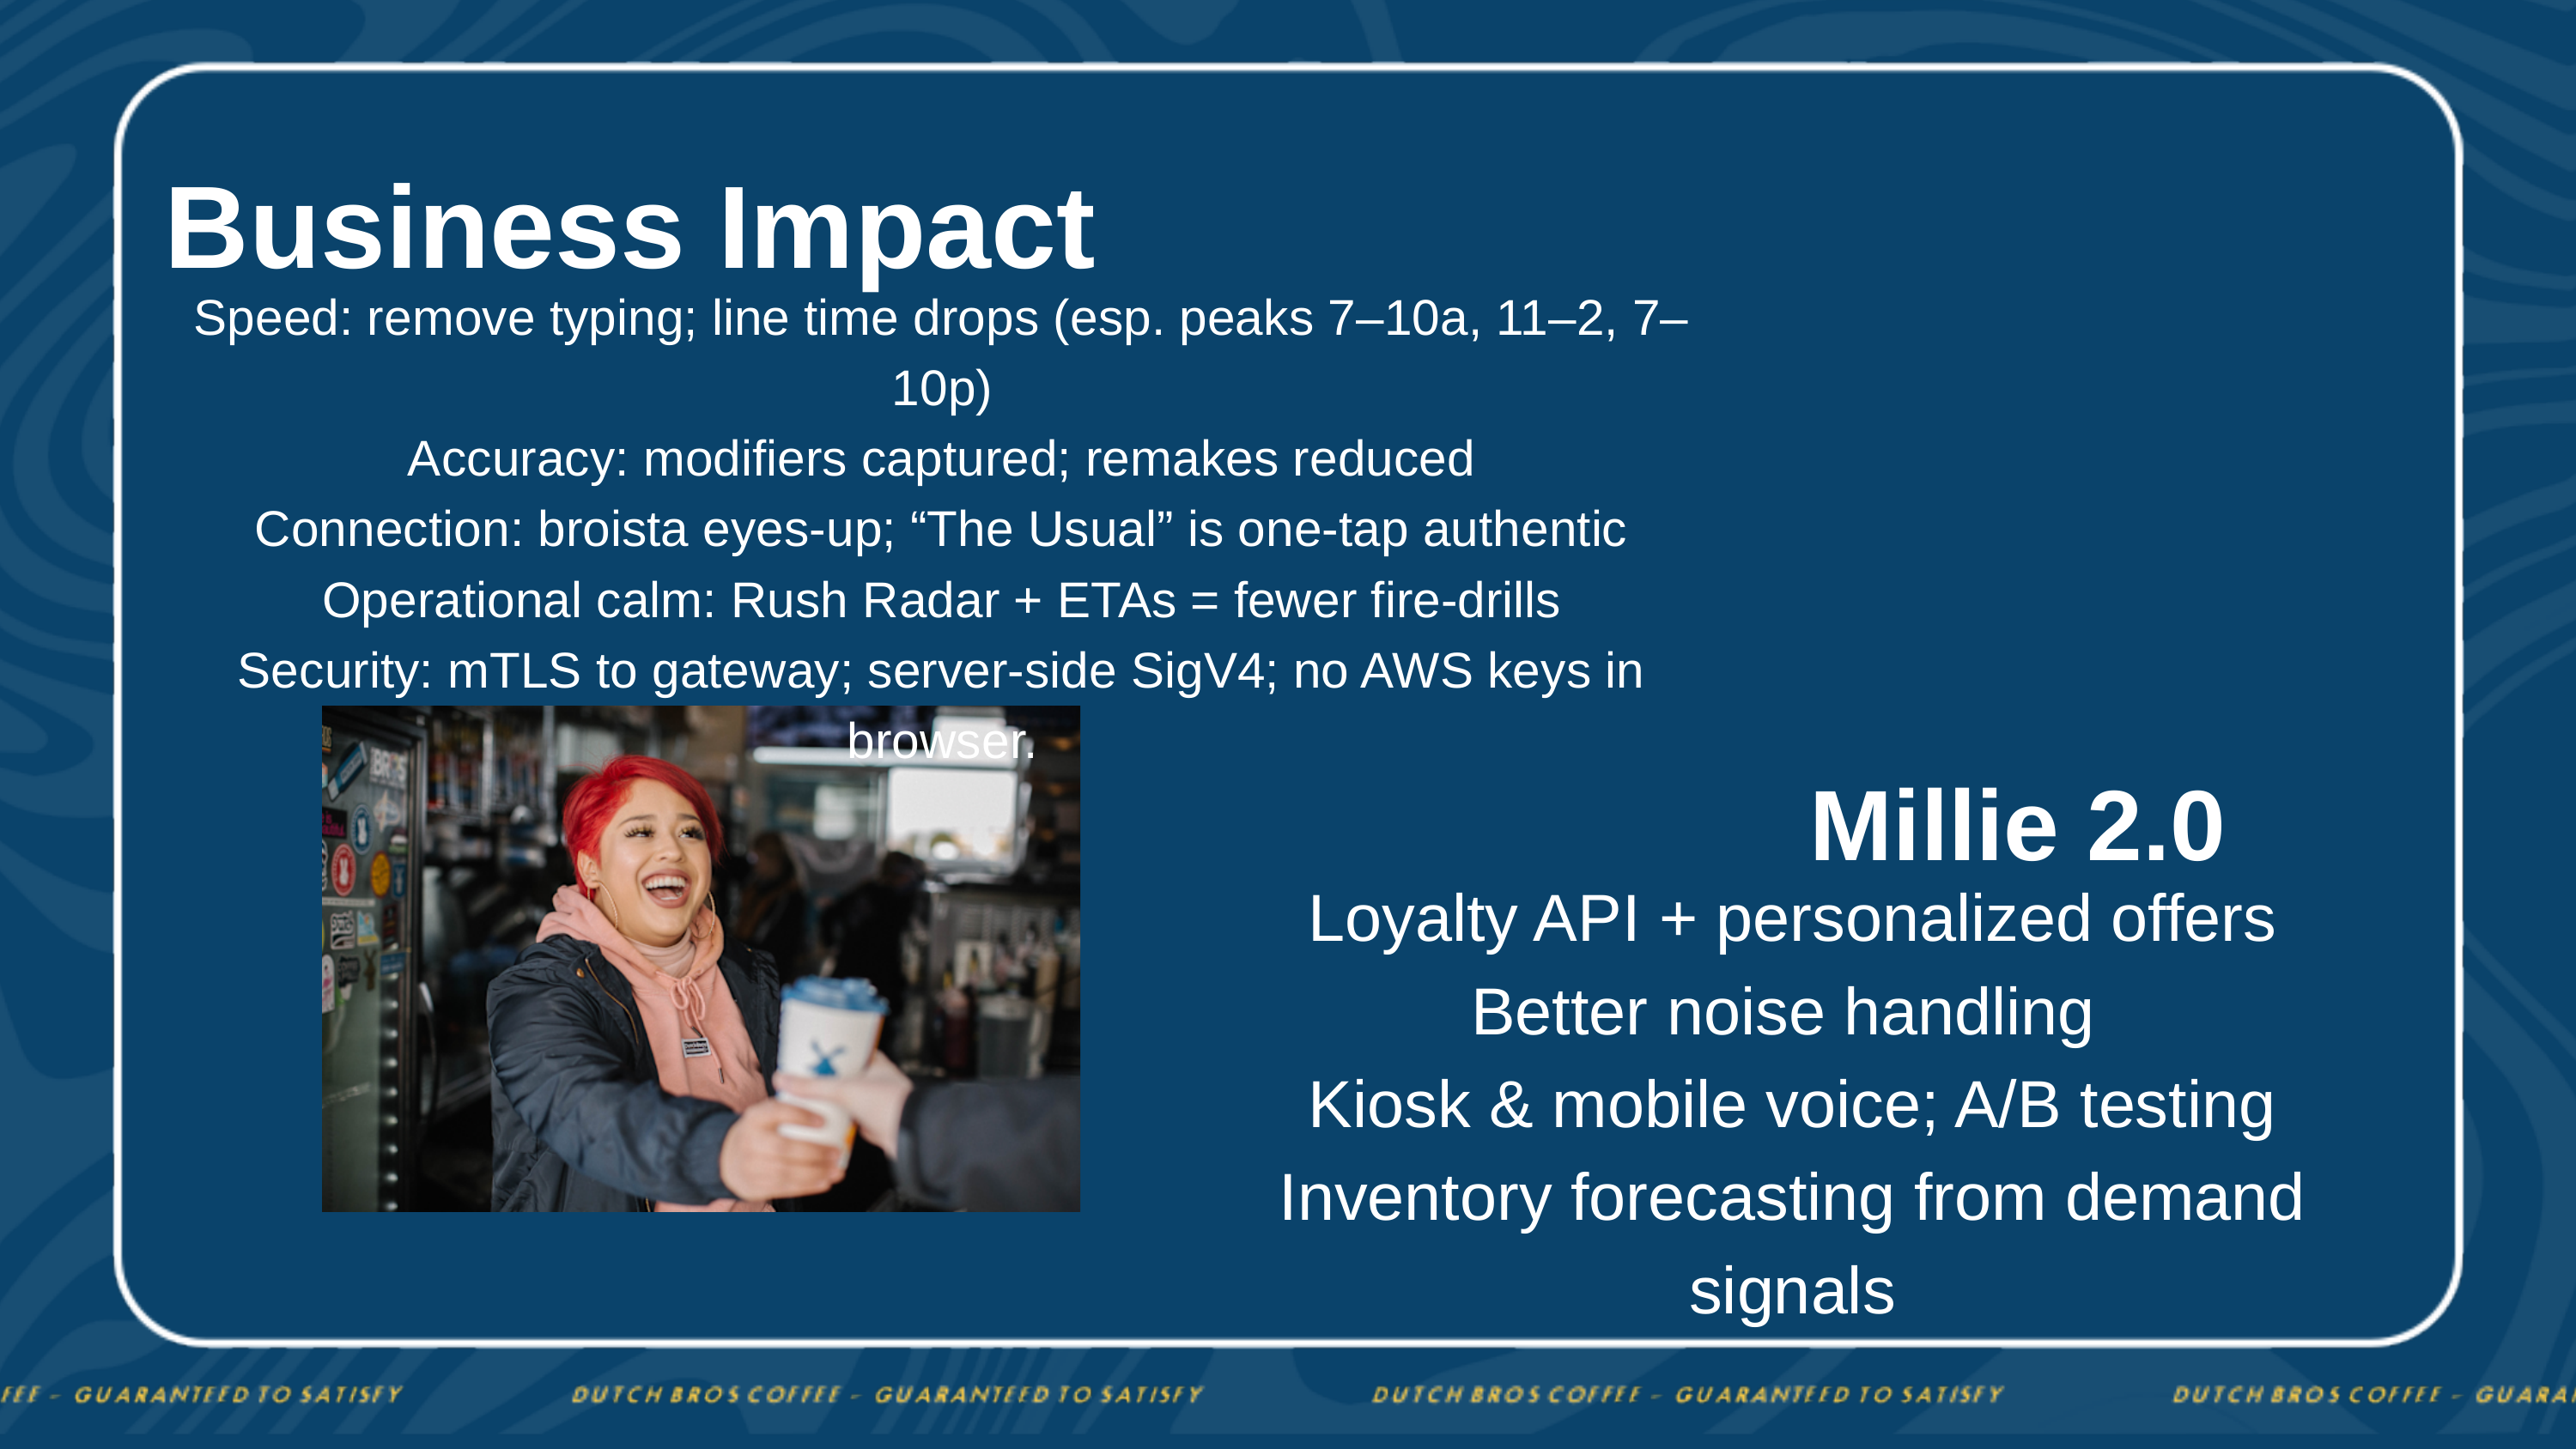

Business Impact
Speed: remove typing; line time drops (esp. peaks 7–10a, 11–2, 7–10p)
Accuracy: modifiers captured; remakes reduced
Connection: broista eyes-up; “The Usual” is one-tap authentic
Operational calm: Rush Radar + ETAs = fewer fire-drills
Security: mTLS to gateway; server-side SigV4; no AWS keys in browser.

Millie 2.0
Loyalty API + personalized offers
Better noise handling
Kiosk & mobile voice; A/B testing
Inventory forecasting from demand signals